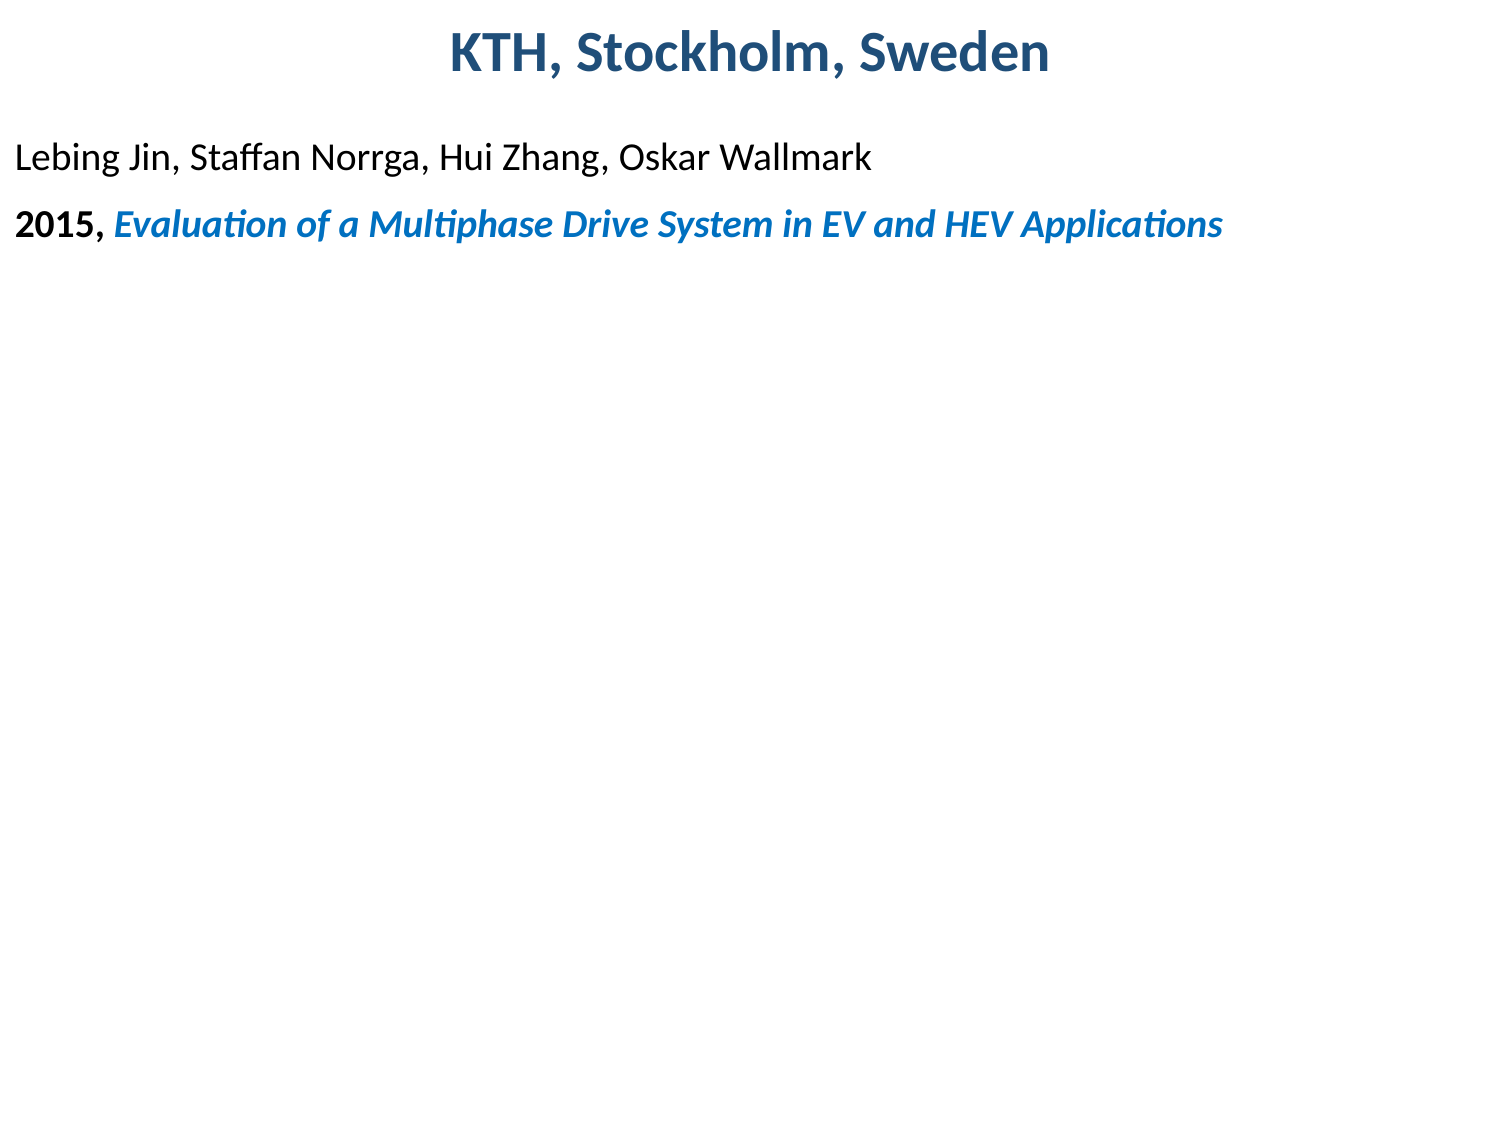

KTH, Stockholm, Sweden
Lebing Jin, Staffan Norrga, Hui Zhang, Oskar Wallmark
2015, Evaluation of a Multiphase Drive System in EV and HEV Applications